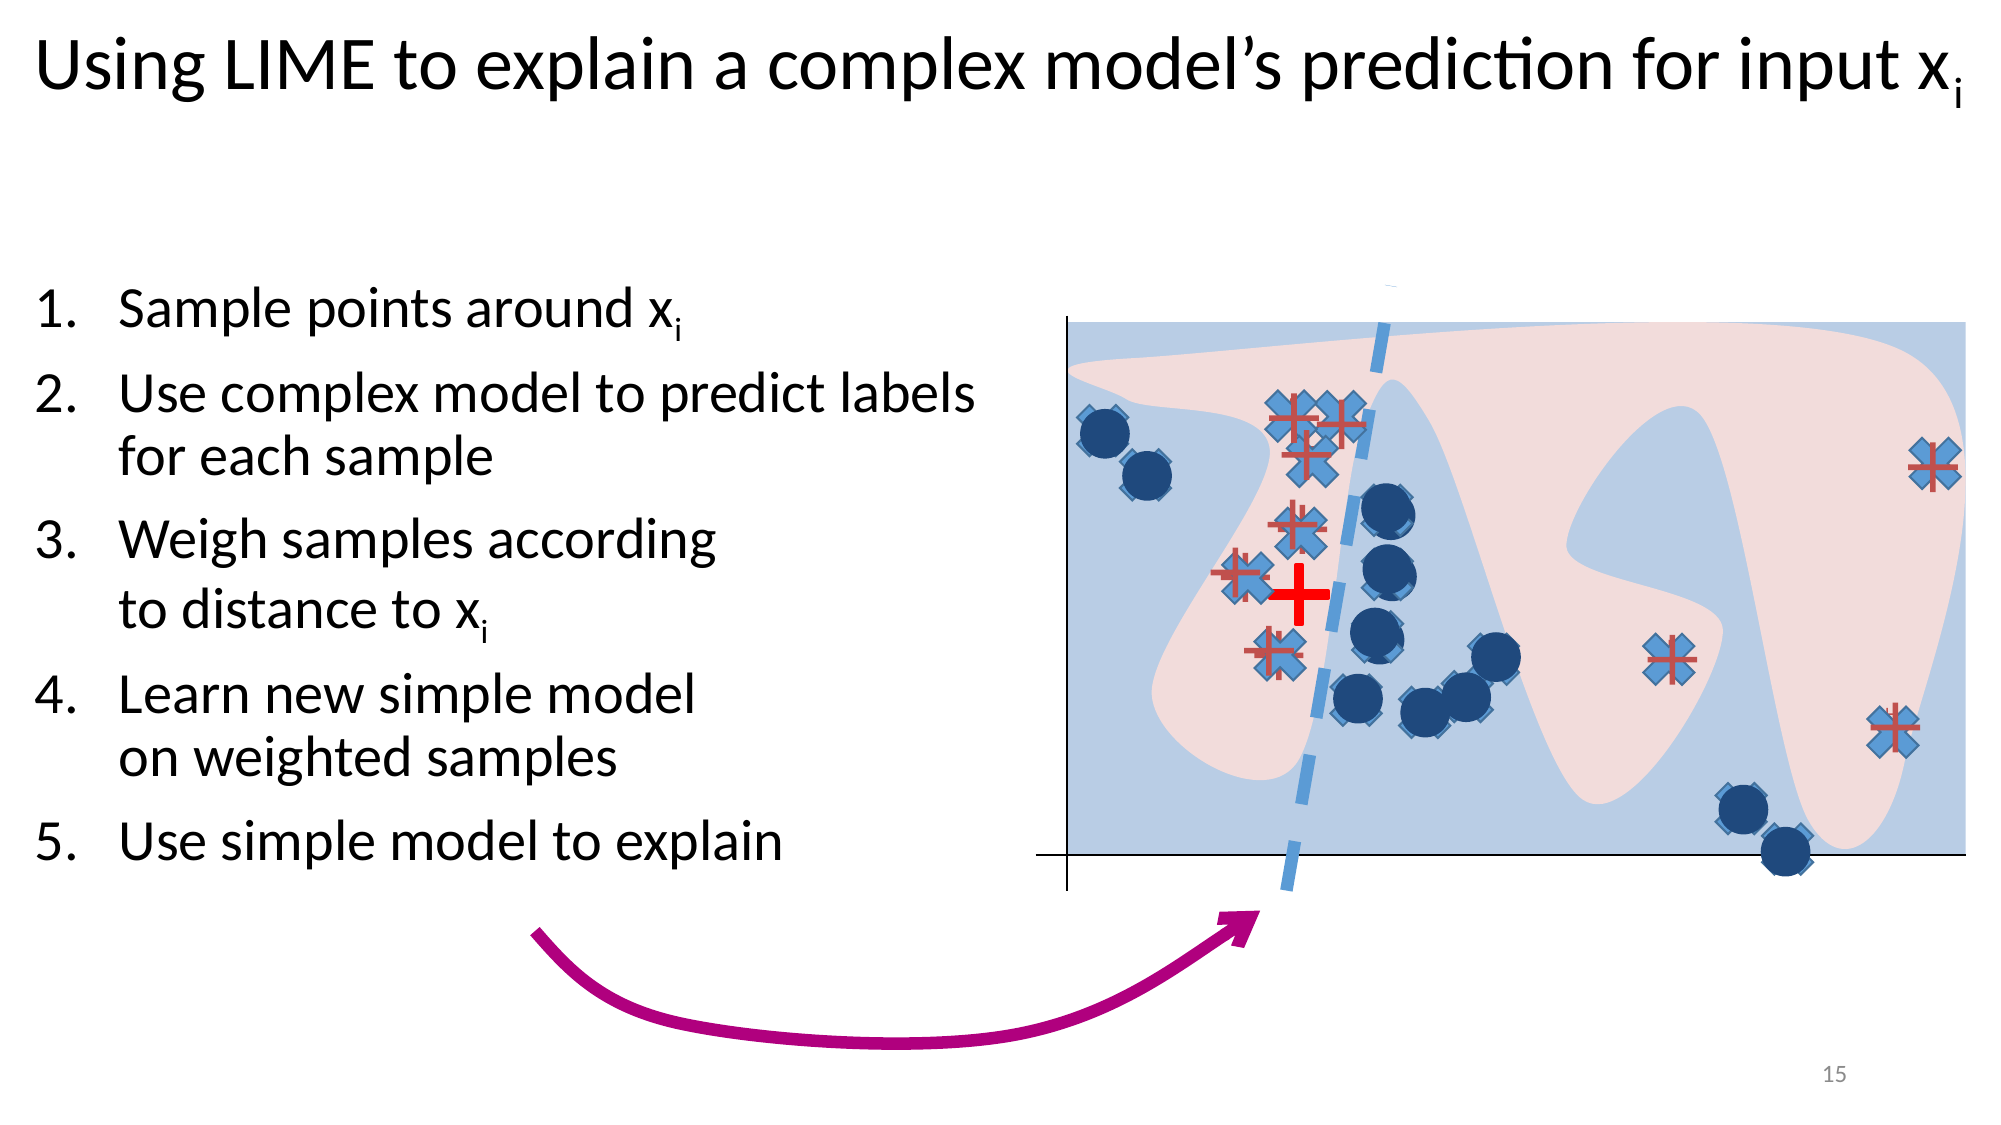

Using LIME to explain a complex model’s prediction for input xi
Sample points around xi
Use complex model to predict labels for each sample
Weigh samples according
to distance to xi
Learn new simple model
on weighted samples
Use simple model to explain

15